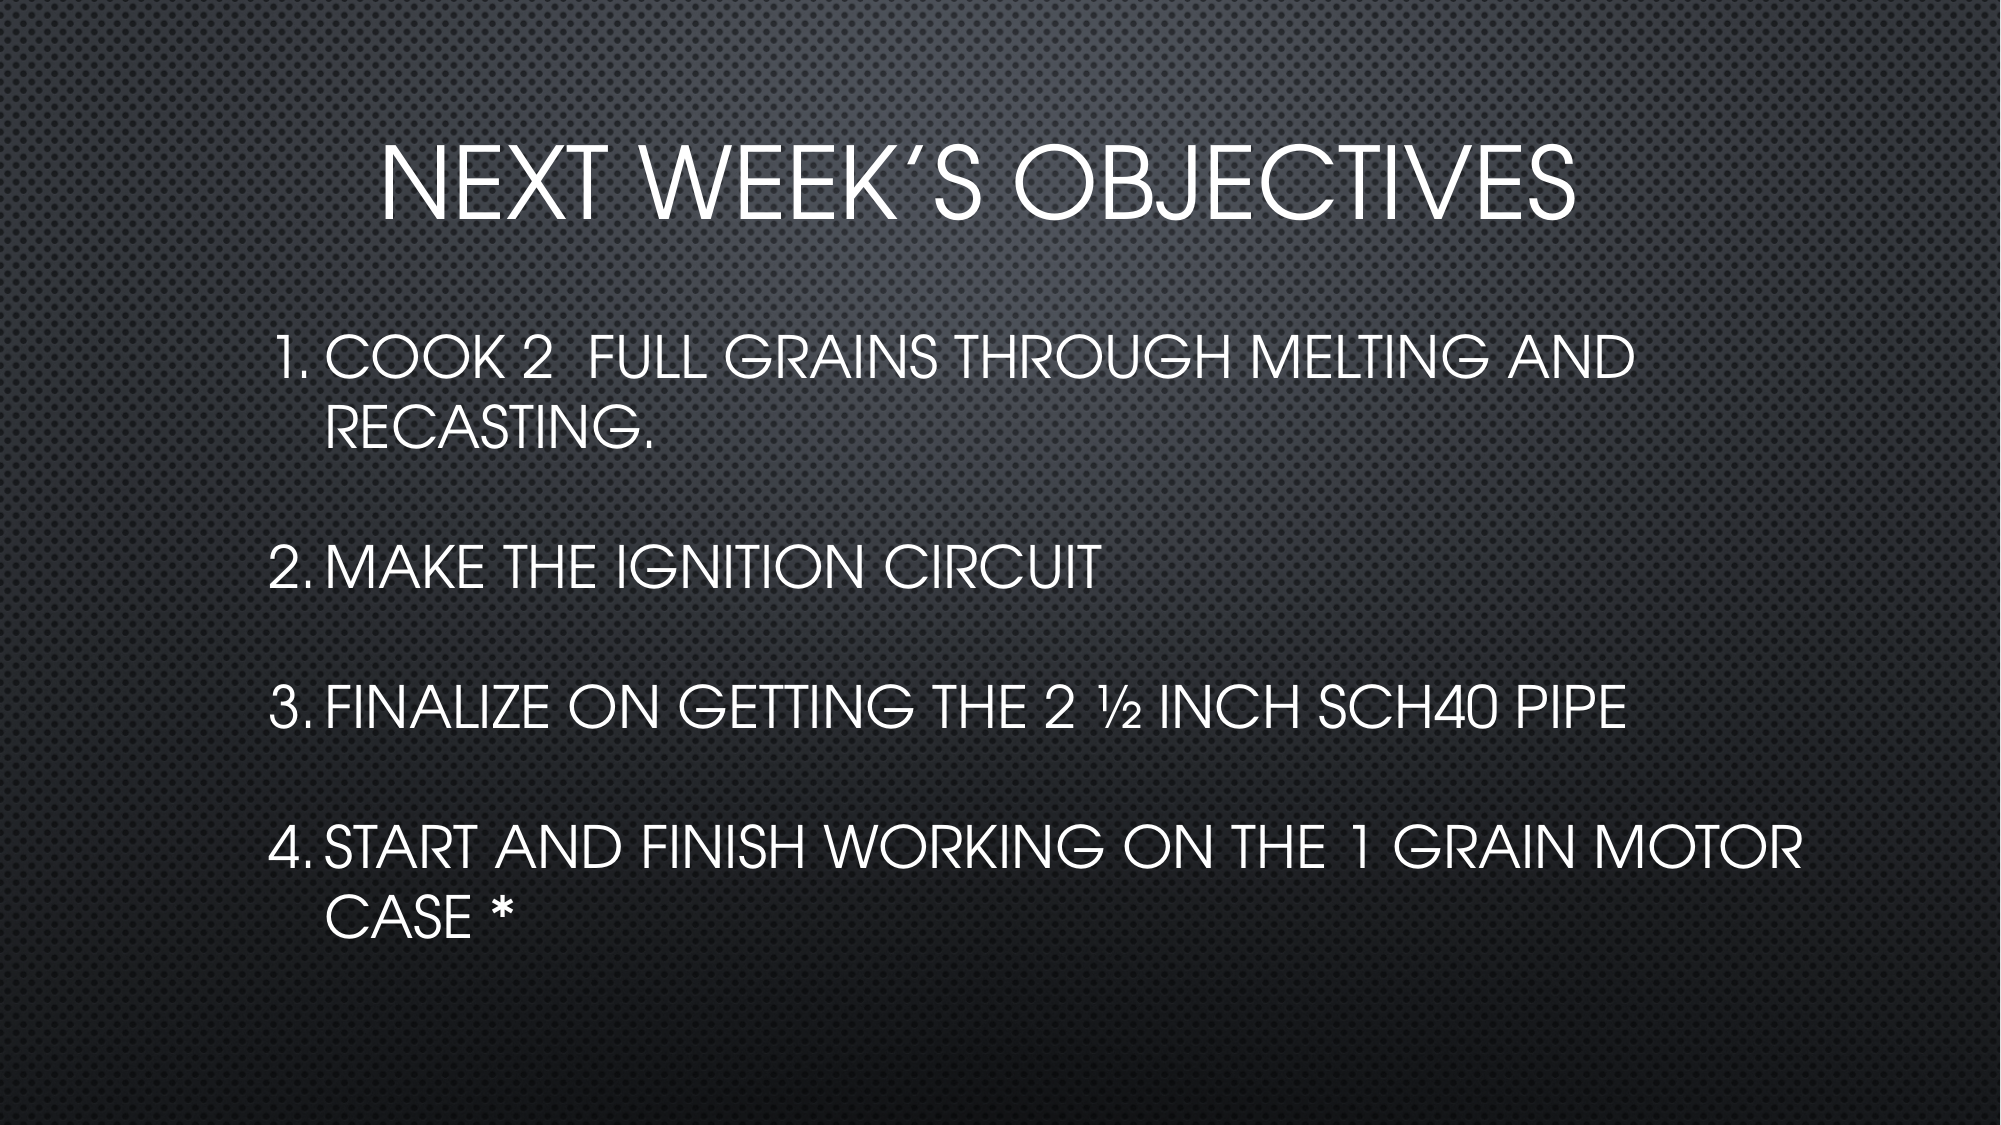

# NEXT WEEK’S OBJECTIVES
COOK 2  FULL GRAINS THROUGH MELTING AND RECASTING.

MAKE THE IGNITION CIRCUIT

FINALIZE ON GETTING THE 2 ½ INCH SCH40 PIPE

START AND FINISH WORKING ON THE 1 GRAIN MOTOR  CASE *